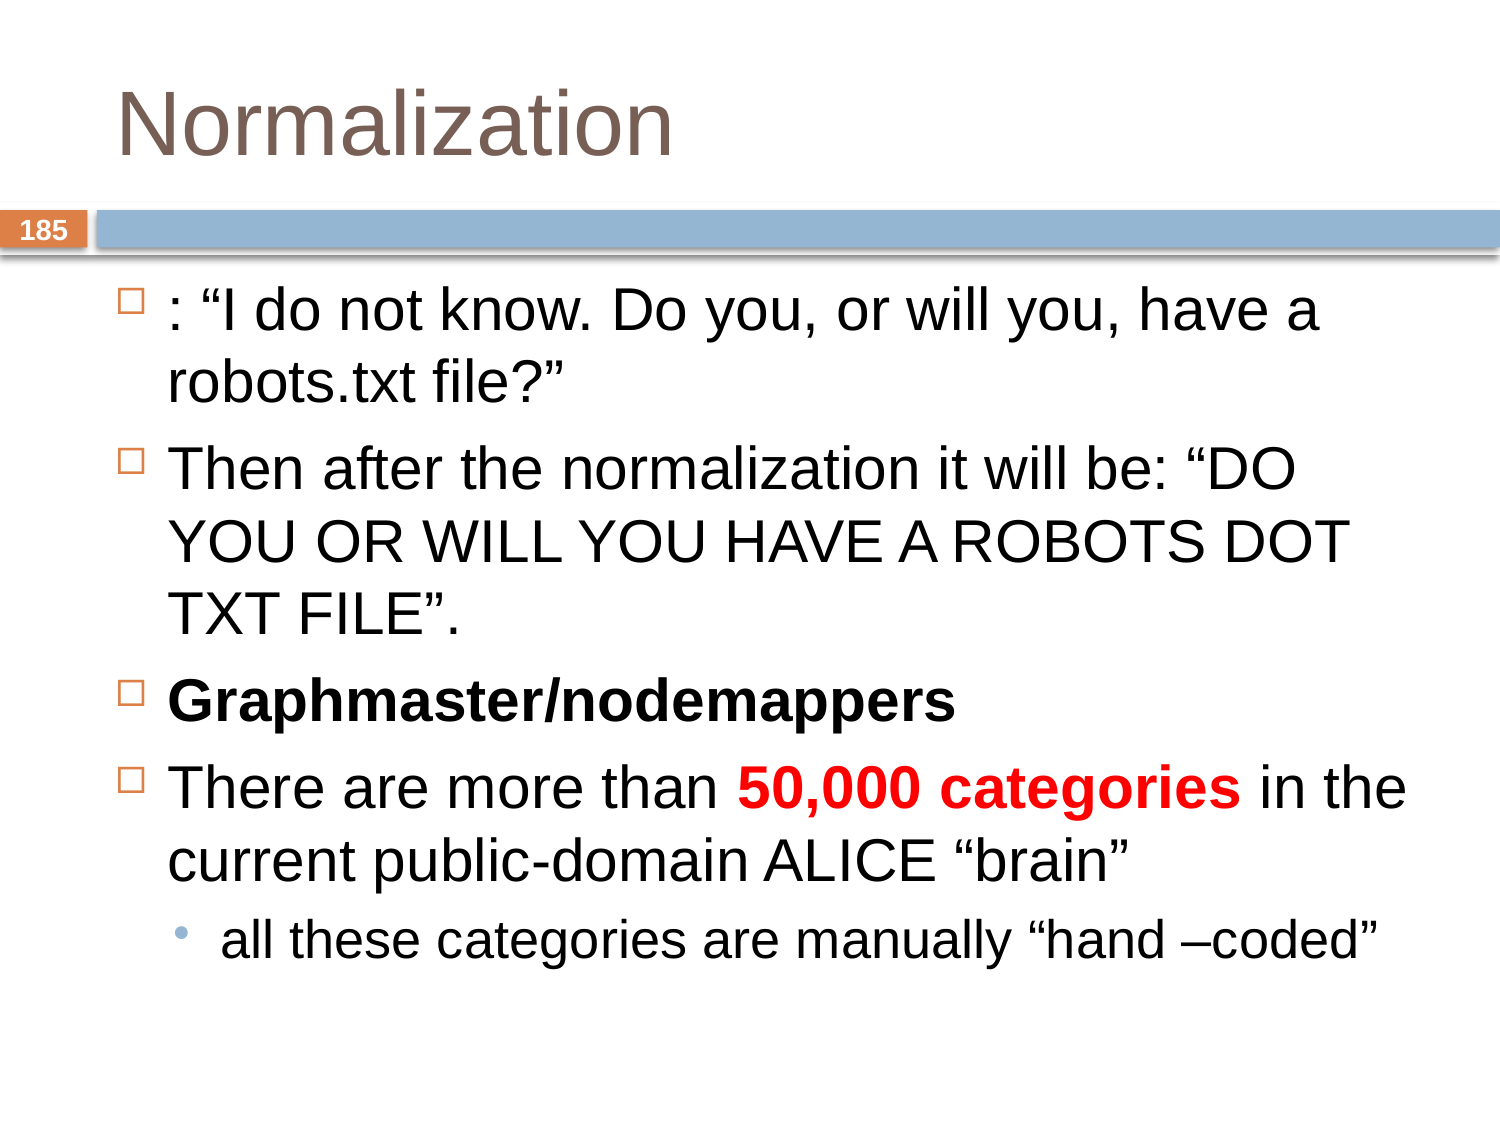

# Normalization
185
: “I do not know. Do you, or will you, have a robots.txt file?”
Then after the normalization it will be: “DO YOU OR WILL YOU HAVE A ROBOTS DOT TXT FILE”.
Graphmaster/nodemappers
There are more than 50,000 categories in the current public-domain ALICE “brain”
all these categories are manually “hand –coded”